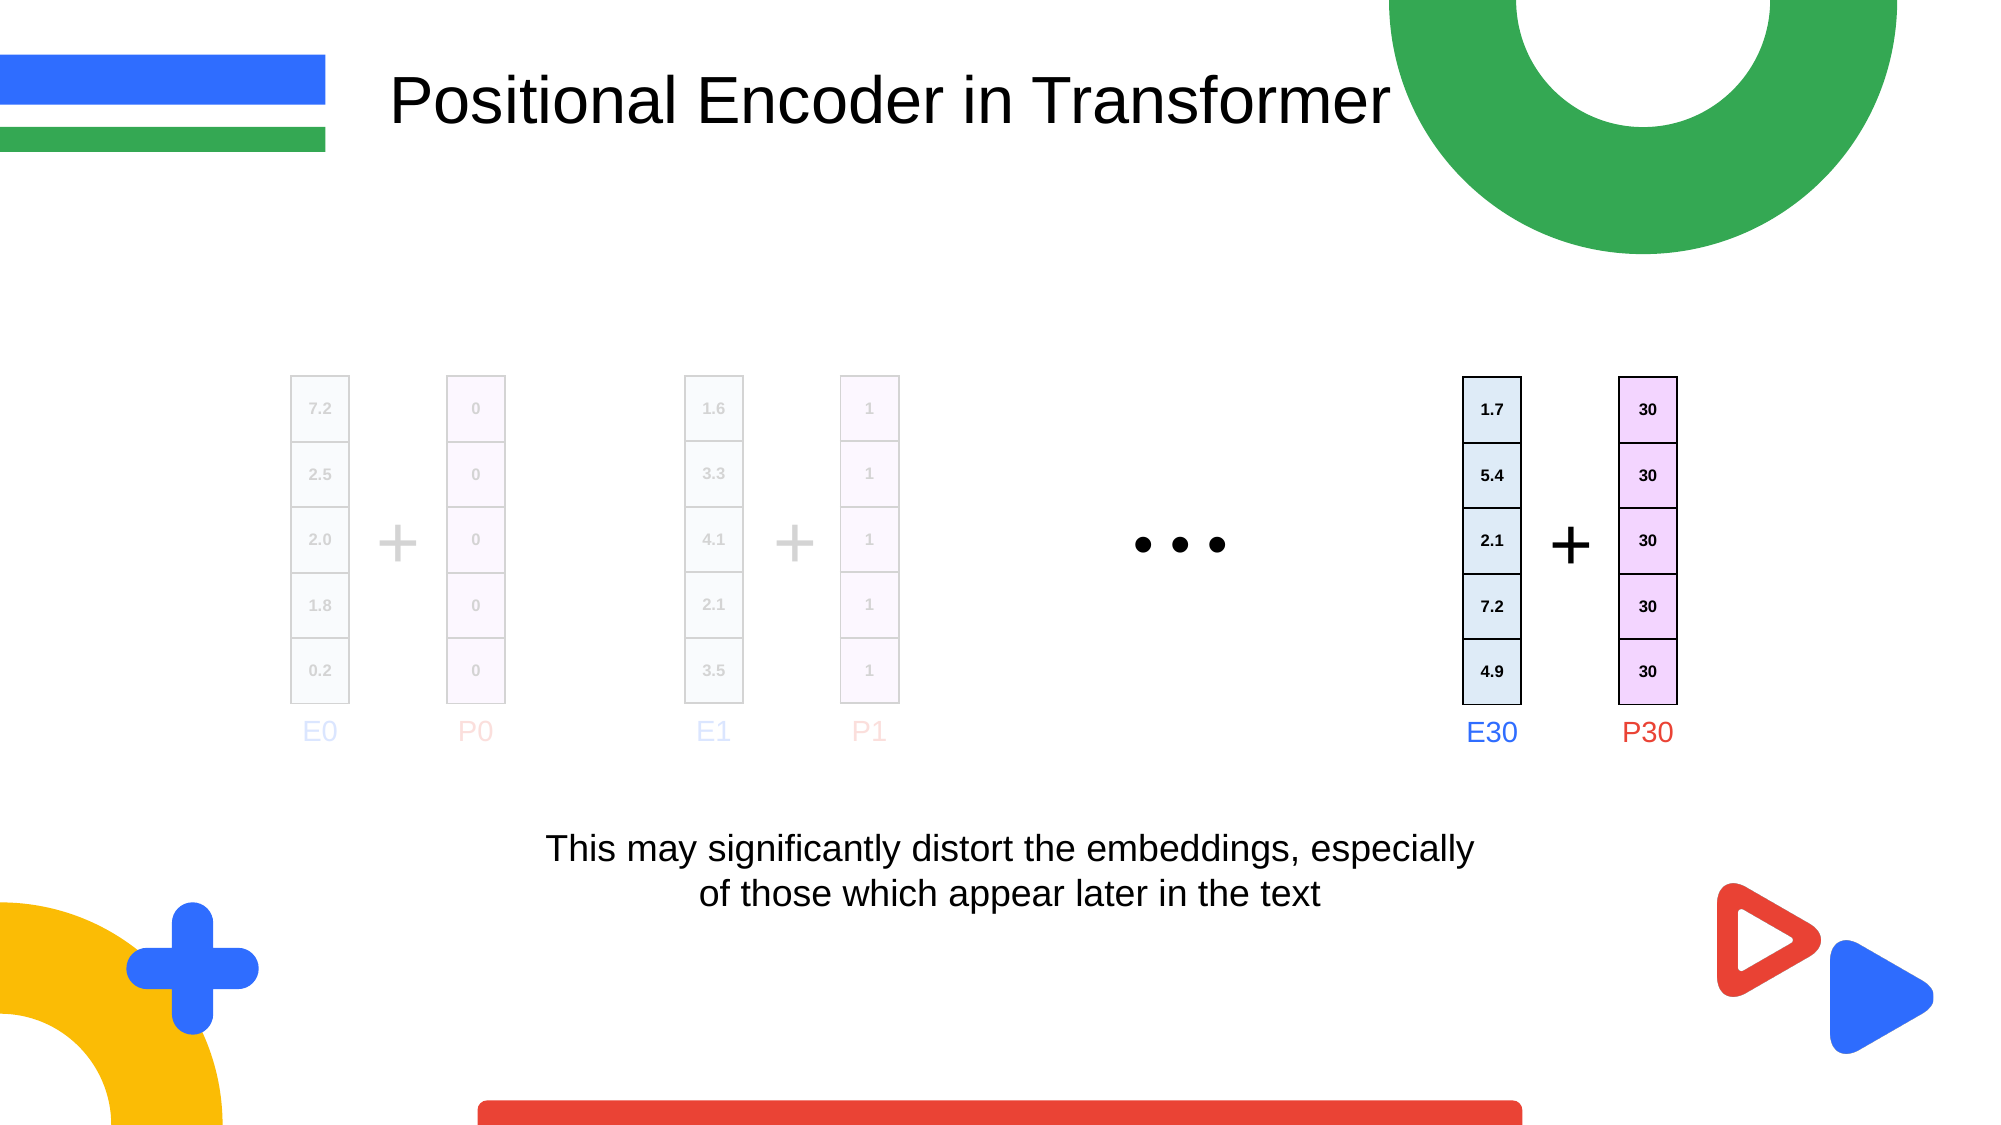

Positional Encoder in Transformer

| 1.6 |
| --- |
| 3.3 |
| 4.1 |
| 2.1 |
| 3.5 |
| 1 |
| --- |
| 1 |
| 1 |
| 1 |
| 1 |
| 7.2 |
| --- |
| 2.5 |
| 2.0 |
| 1.8 |
| 0.2 |
| 0 |
| --- |
| 0 |
| 0 |
| 0 |
| 0 |
| 1.7 |
| --- |
| 5.4 |
| 2.1 |
| 7.2 |
| 4.9 |
| 30 |
| --- |
| 30 |
| 30 |
| 30 |
| 30 |
+
+
+
• • •
E0
P0
E1
P1
E30
P30
This may significantly distort the embeddings, especially of those which appear later in the text